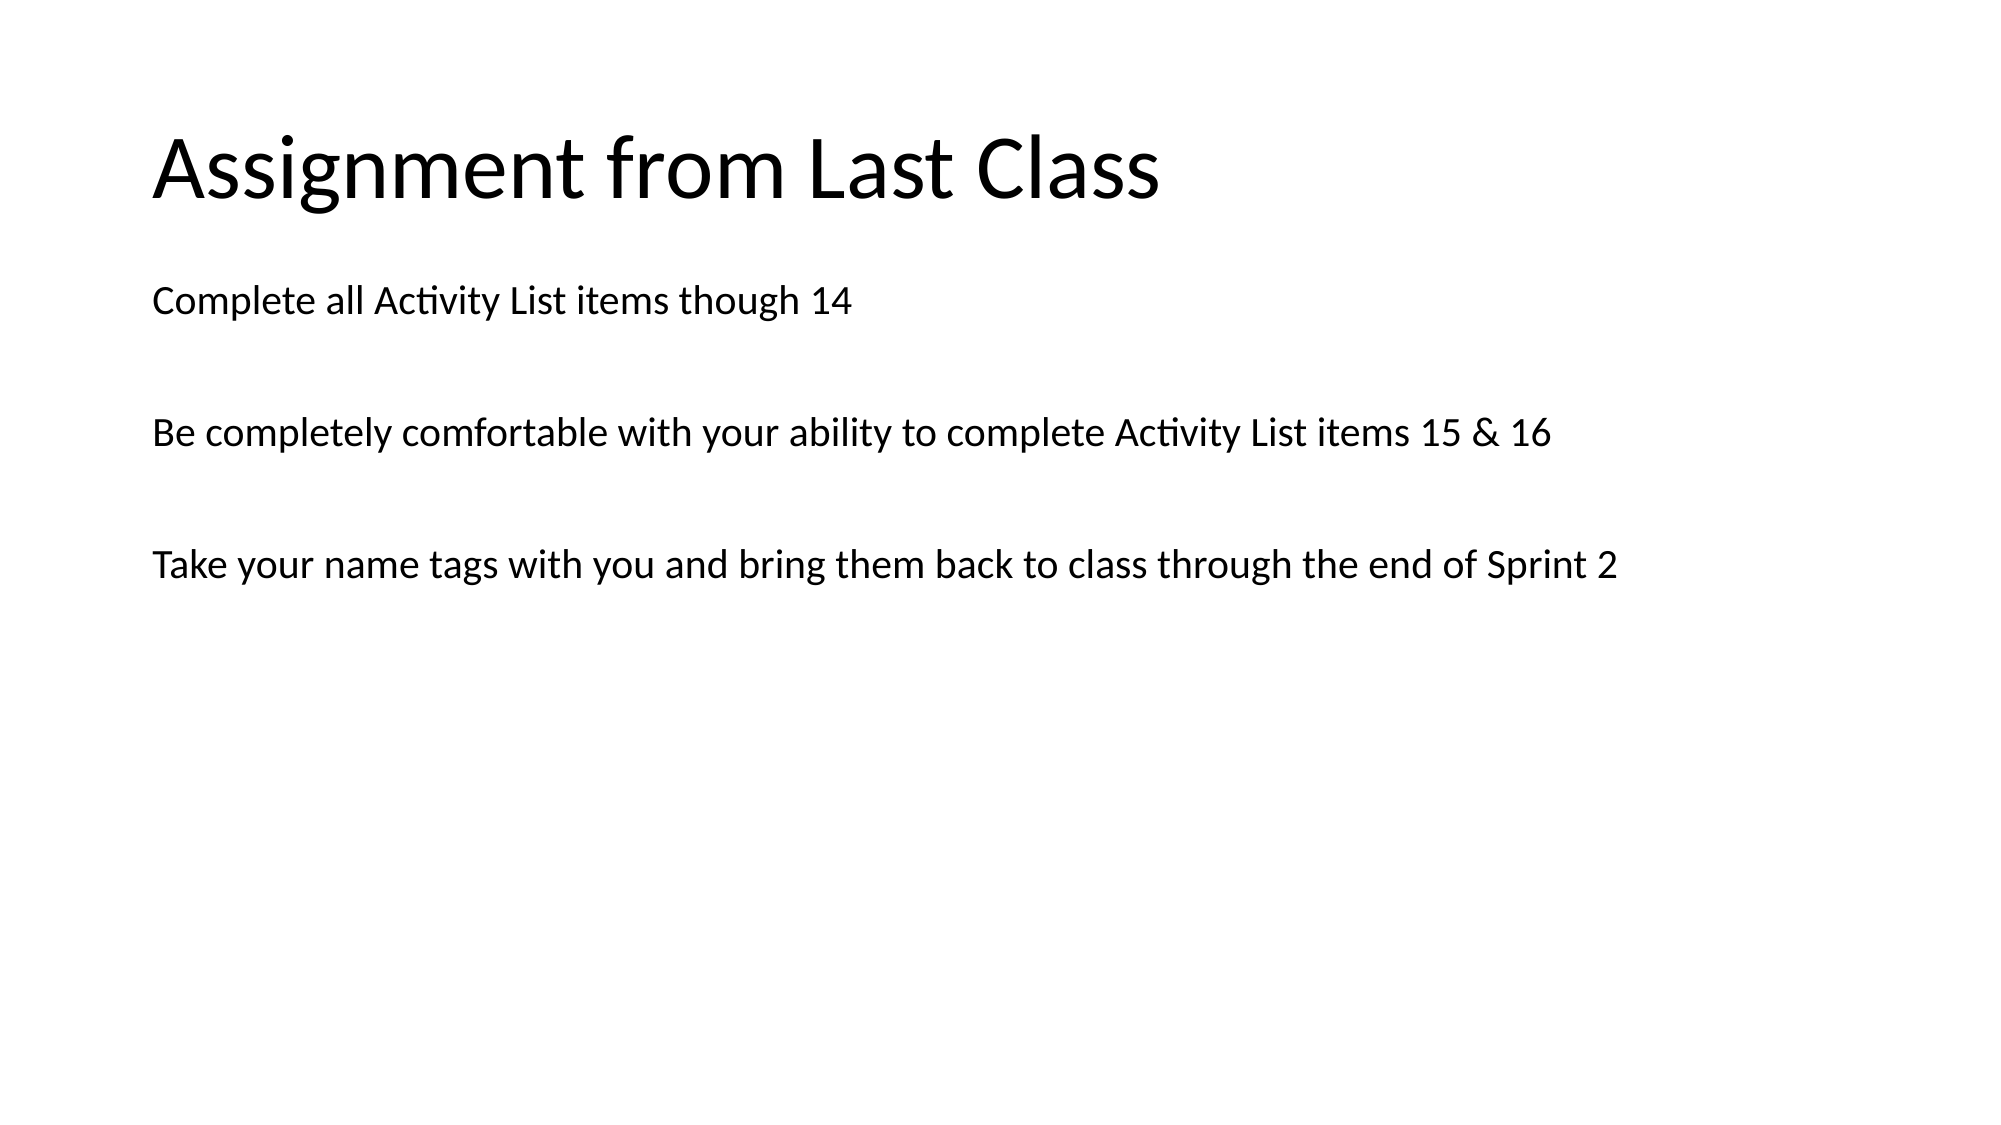

# Assignment from Last Class
Complete all Activity List items though 14

Be completely comfortable with your ability to complete Activity List items 15 & 16

Take your name tags with you and bring them back to class through the end of Sprint 2